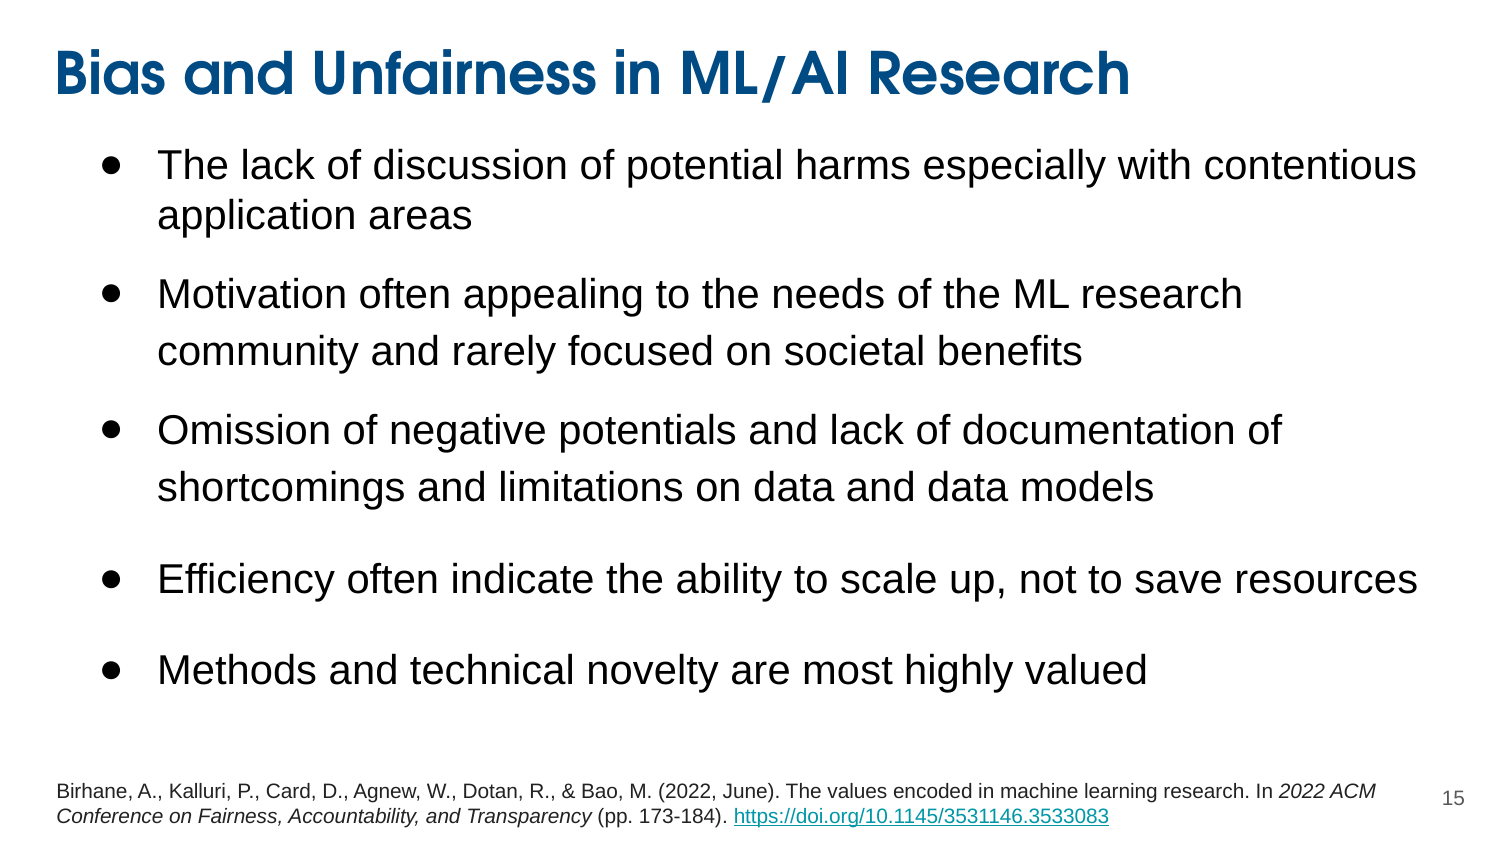

#
Bias and Unfairness in ML/AI Research
The lack of discussion of potential harms especially with contentious application areas
Motivation often appealing to the needs of the ML research community and rarely focused on societal benefits
Omission of negative potentials and lack of documentation of shortcomings and limitations on data and data models
Efficiency often indicate the ability to scale up, not to save resources
Methods and technical novelty are most highly valued
Birhane, A., Kalluri, P., Card, D., Agnew, W., Dotan, R., & Bao, M. (2022, June). The values encoded in machine learning research. In 2022 ACM Conference on Fairness, Accountability, and Transparency (pp. 173-184). https://doi.org/10.1145/3531146.3533083

15